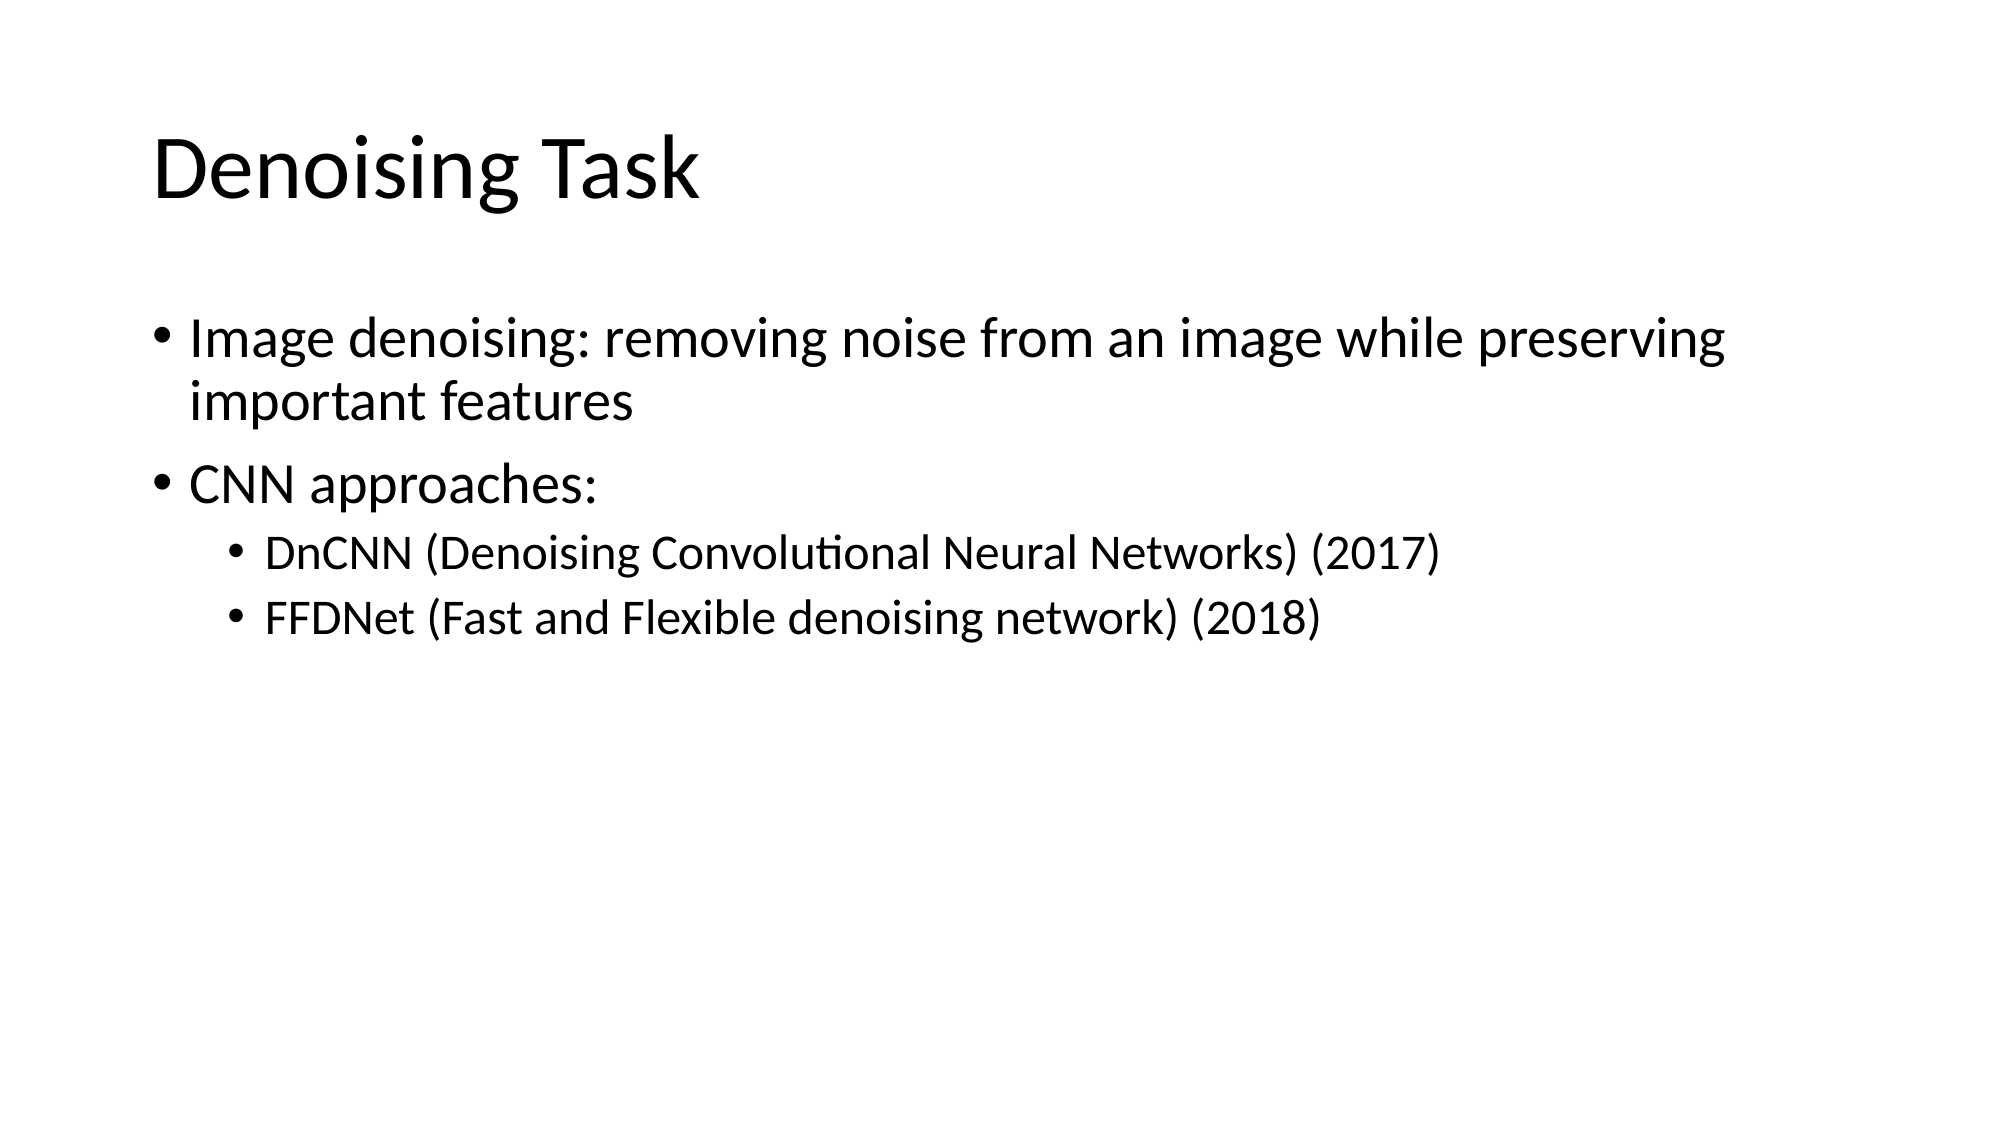

# Denoising Task
Image denoising: removing noise from an image while preserving important features
CNN approaches:
DnCNN (Denoising Convolutional Neural Networks) (2017)
FFDNet (Fast and Flexible denoising network) (2018)